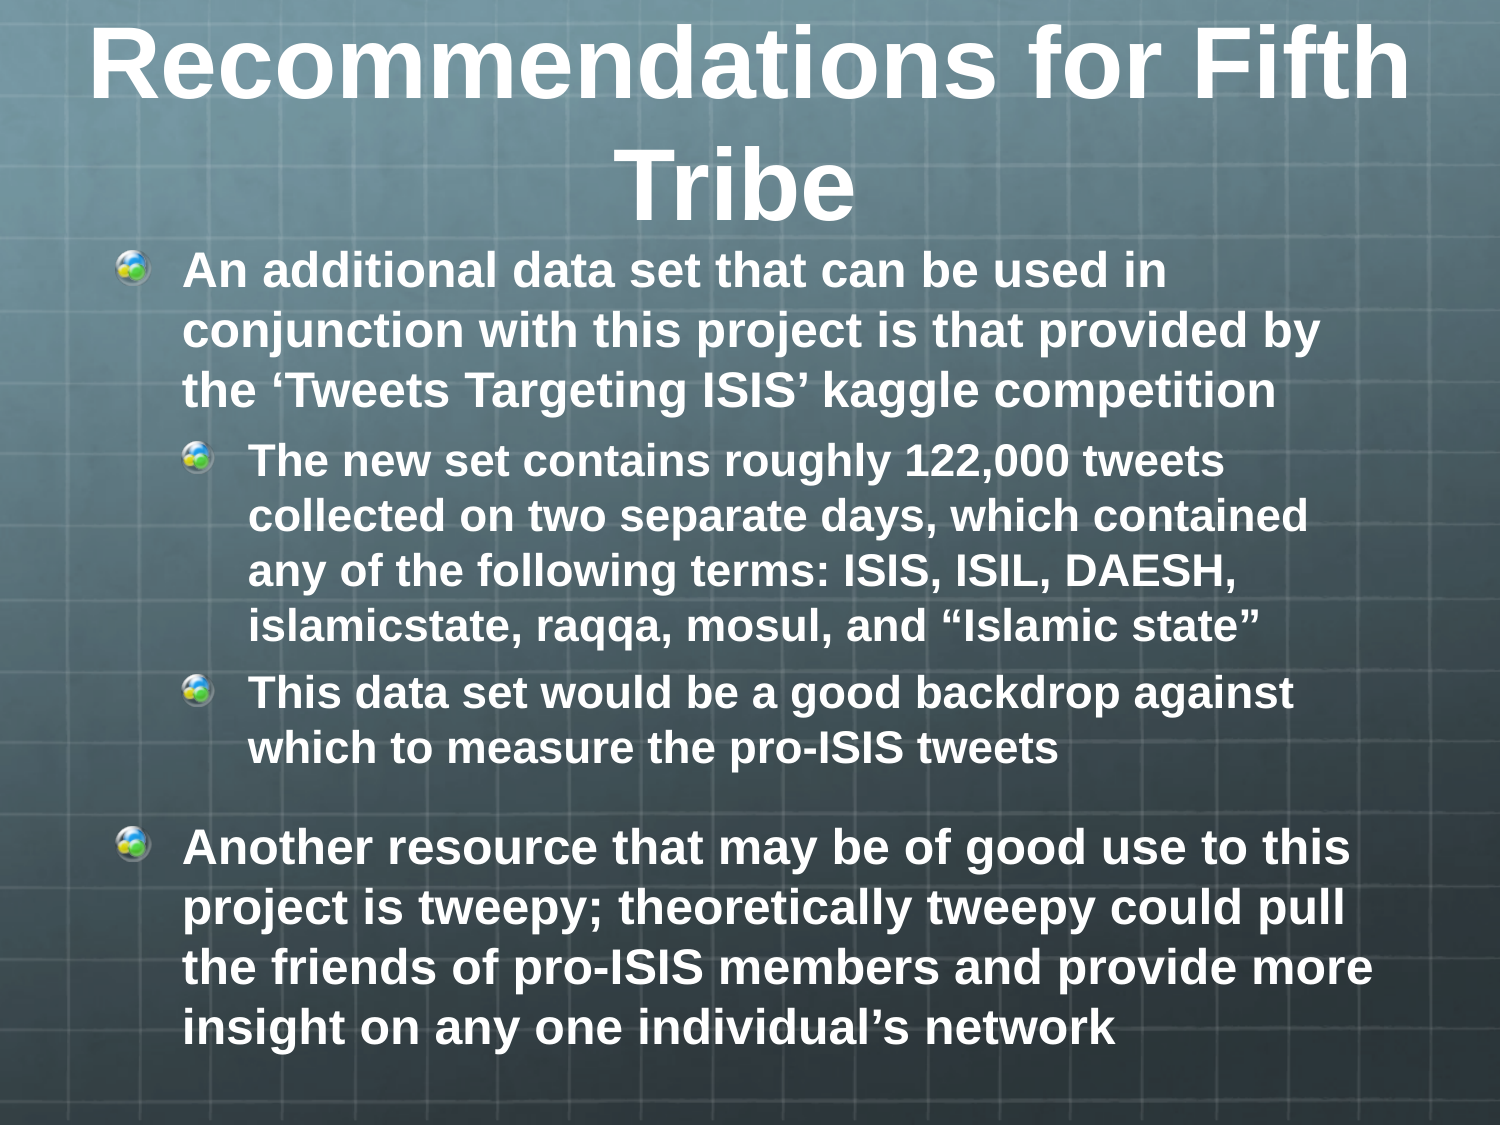

# Recommendations for Fifth Tribe
An additional data set that can be used in conjunction with this project is that provided by the ‘Tweets Targeting ISIS’ kaggle competition
The new set contains roughly 122,000 tweets collected on two separate days, which contained any of the following terms: ISIS, ISIL, DAESH, islamicstate, raqqa, mosul, and “Islamic state”
This data set would be a good backdrop against which to measure the pro-ISIS tweets
Another resource that may be of good use to this project is tweepy; theoretically tweepy could pull the friends of pro-ISIS members and provide more insight on any one individual’s network